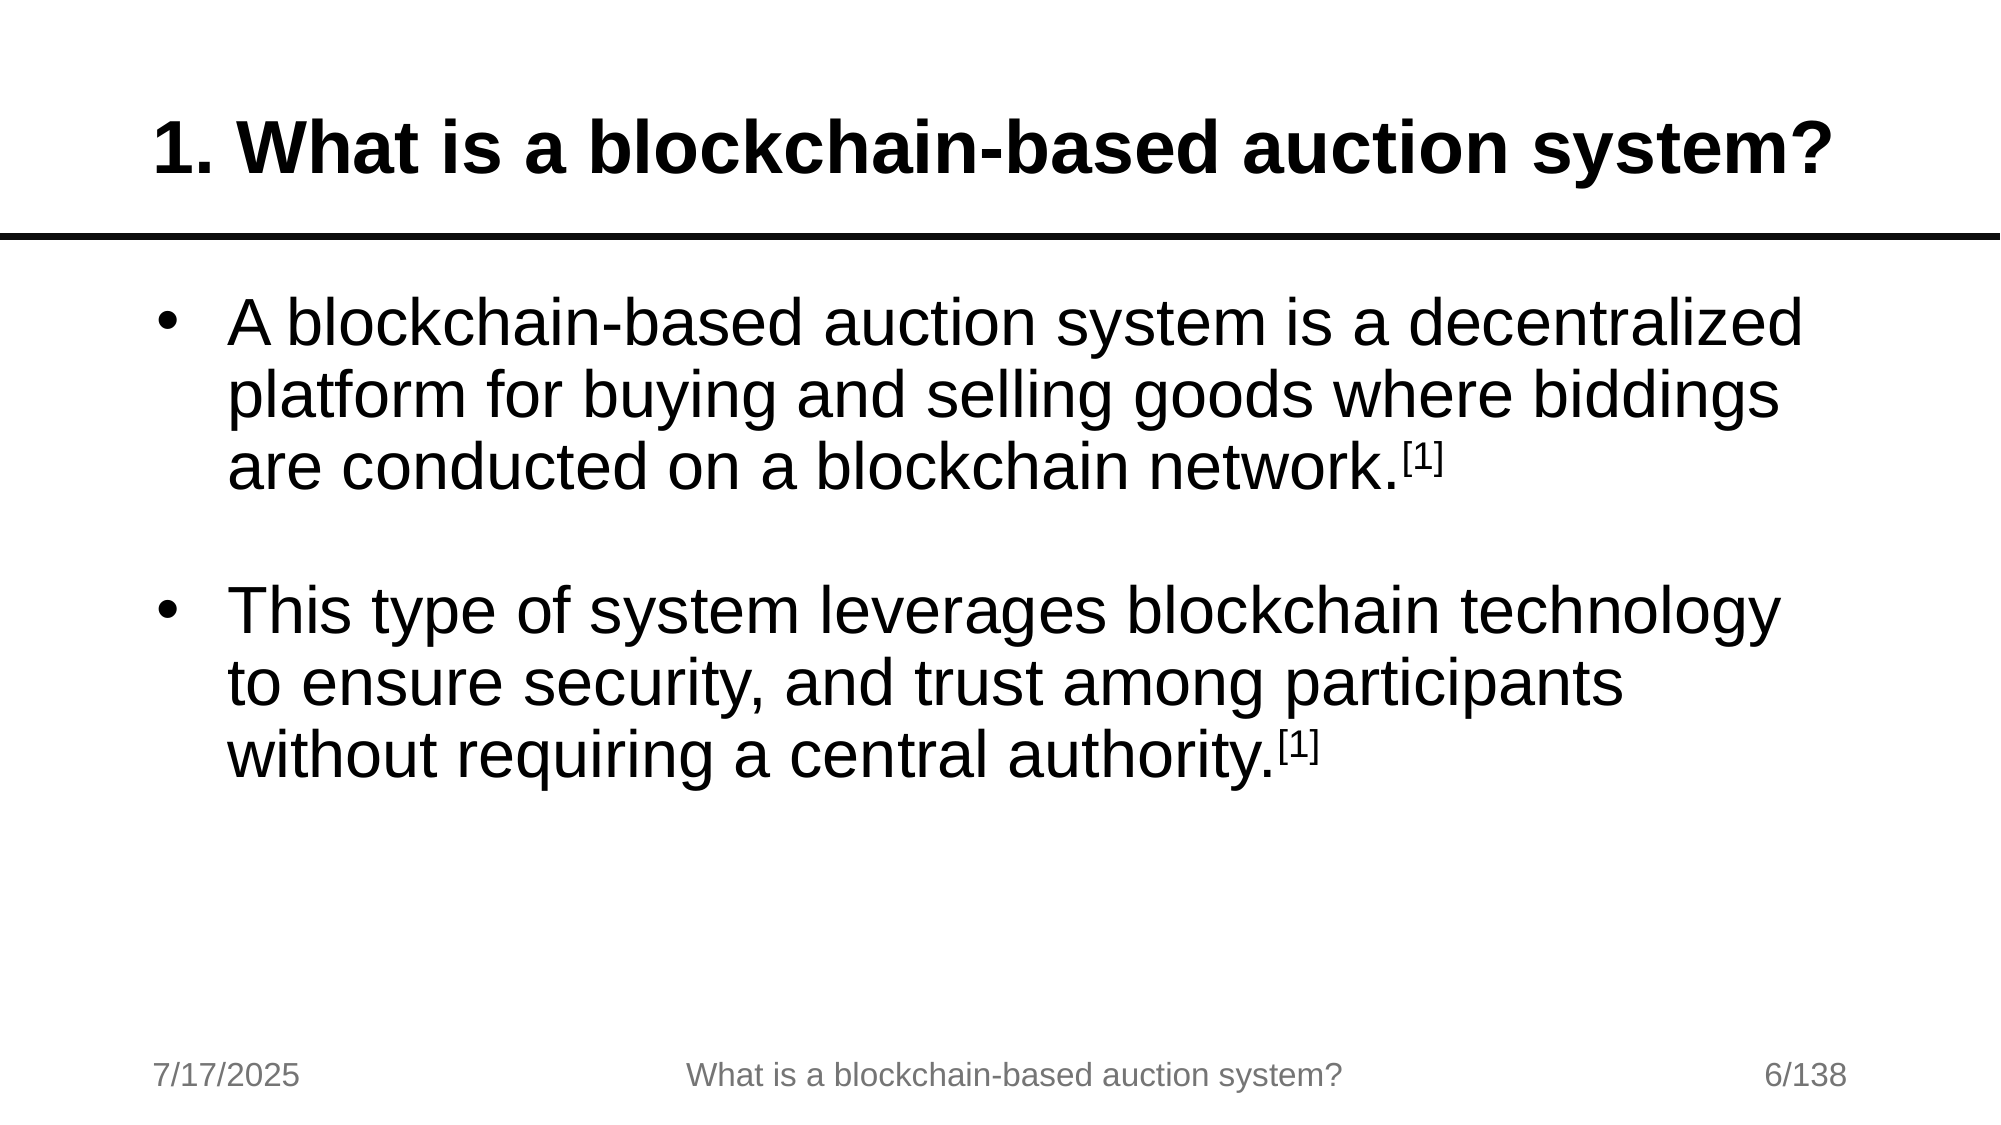

# 1. What is a blockchain-based auction system?
A blockchain-based auction system is a decentralized platform for buying and selling goods where biddings are conducted on a blockchain network.[1]

This type of system leverages blockchain technology to ensure security, and trust among participants without requiring a central authority.[1]
7/17/2025
What is a blockchain-based auction system?
6/138